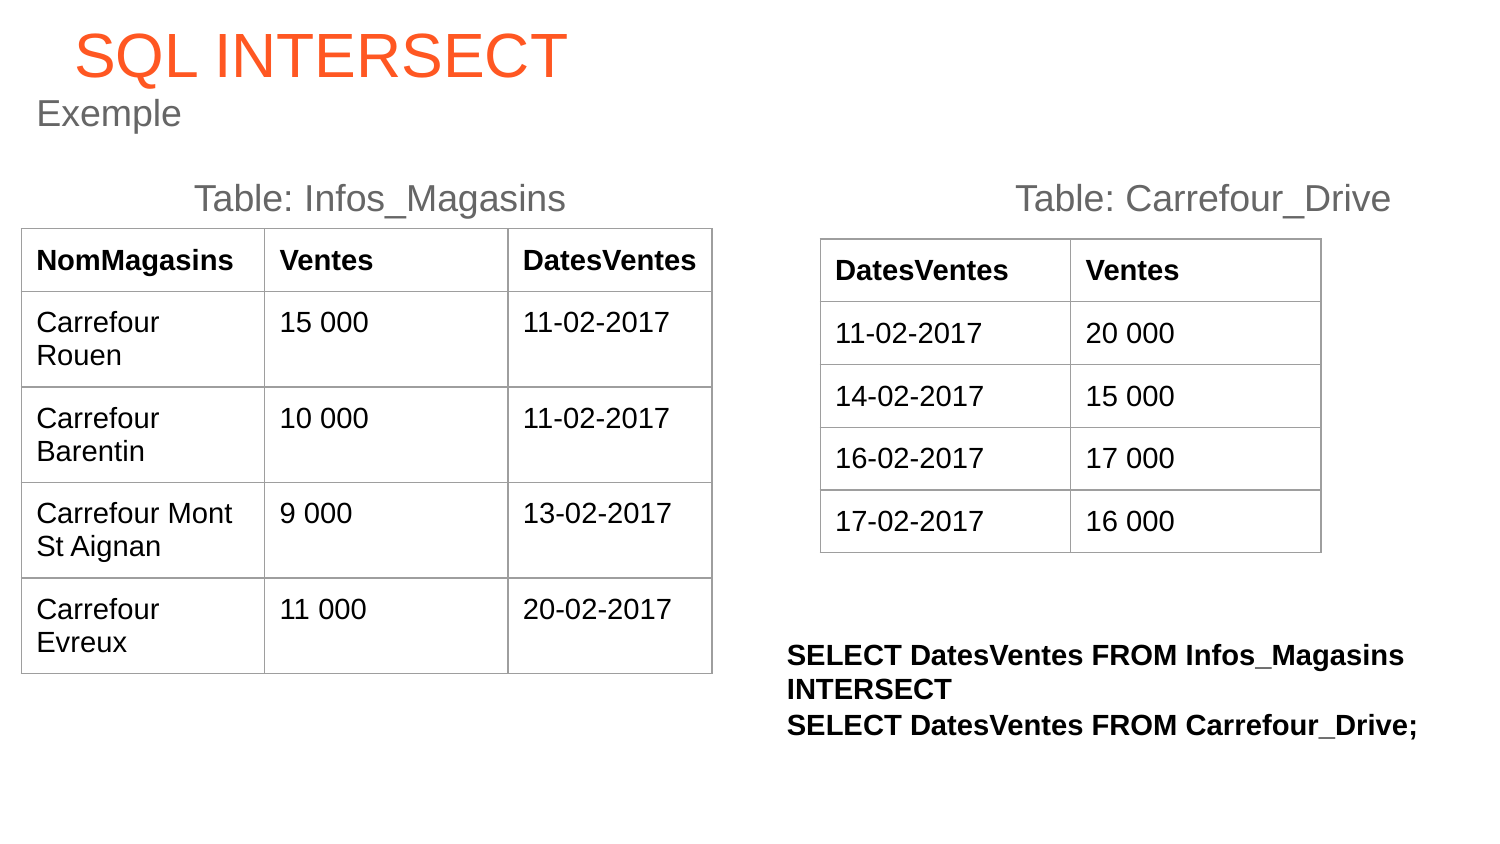

# SQL INTERSECT
Exemple
               Table: Infos_Magasins                                           Table: Carrefour_Drive

| NomMagasins | Ventes | DatesVentes |
| --- | --- | --- |
| Carrefour Rouen | 15 000 | 11-02-2017 |
| Carrefour Barentin | 10 000 | 11-02-2017 |
| Carrefour Mont St Aignan | 9 000 | 13-02-2017 |
| Carrefour Evreux | 11 000 | 20-02-2017 |
| DatesVentes | Ventes |
| --- | --- |
| 11-02-2017 | 20 000 |
| 14-02-2017 | 15 000 |
| 16-02-2017 | 17 000 |
| 17-02-2017 | 16 000 |
SELECT DatesVentes FROM Infos_Magasins
INTERSECT
SELECT DatesVentes FROM Carrefour_Drive;